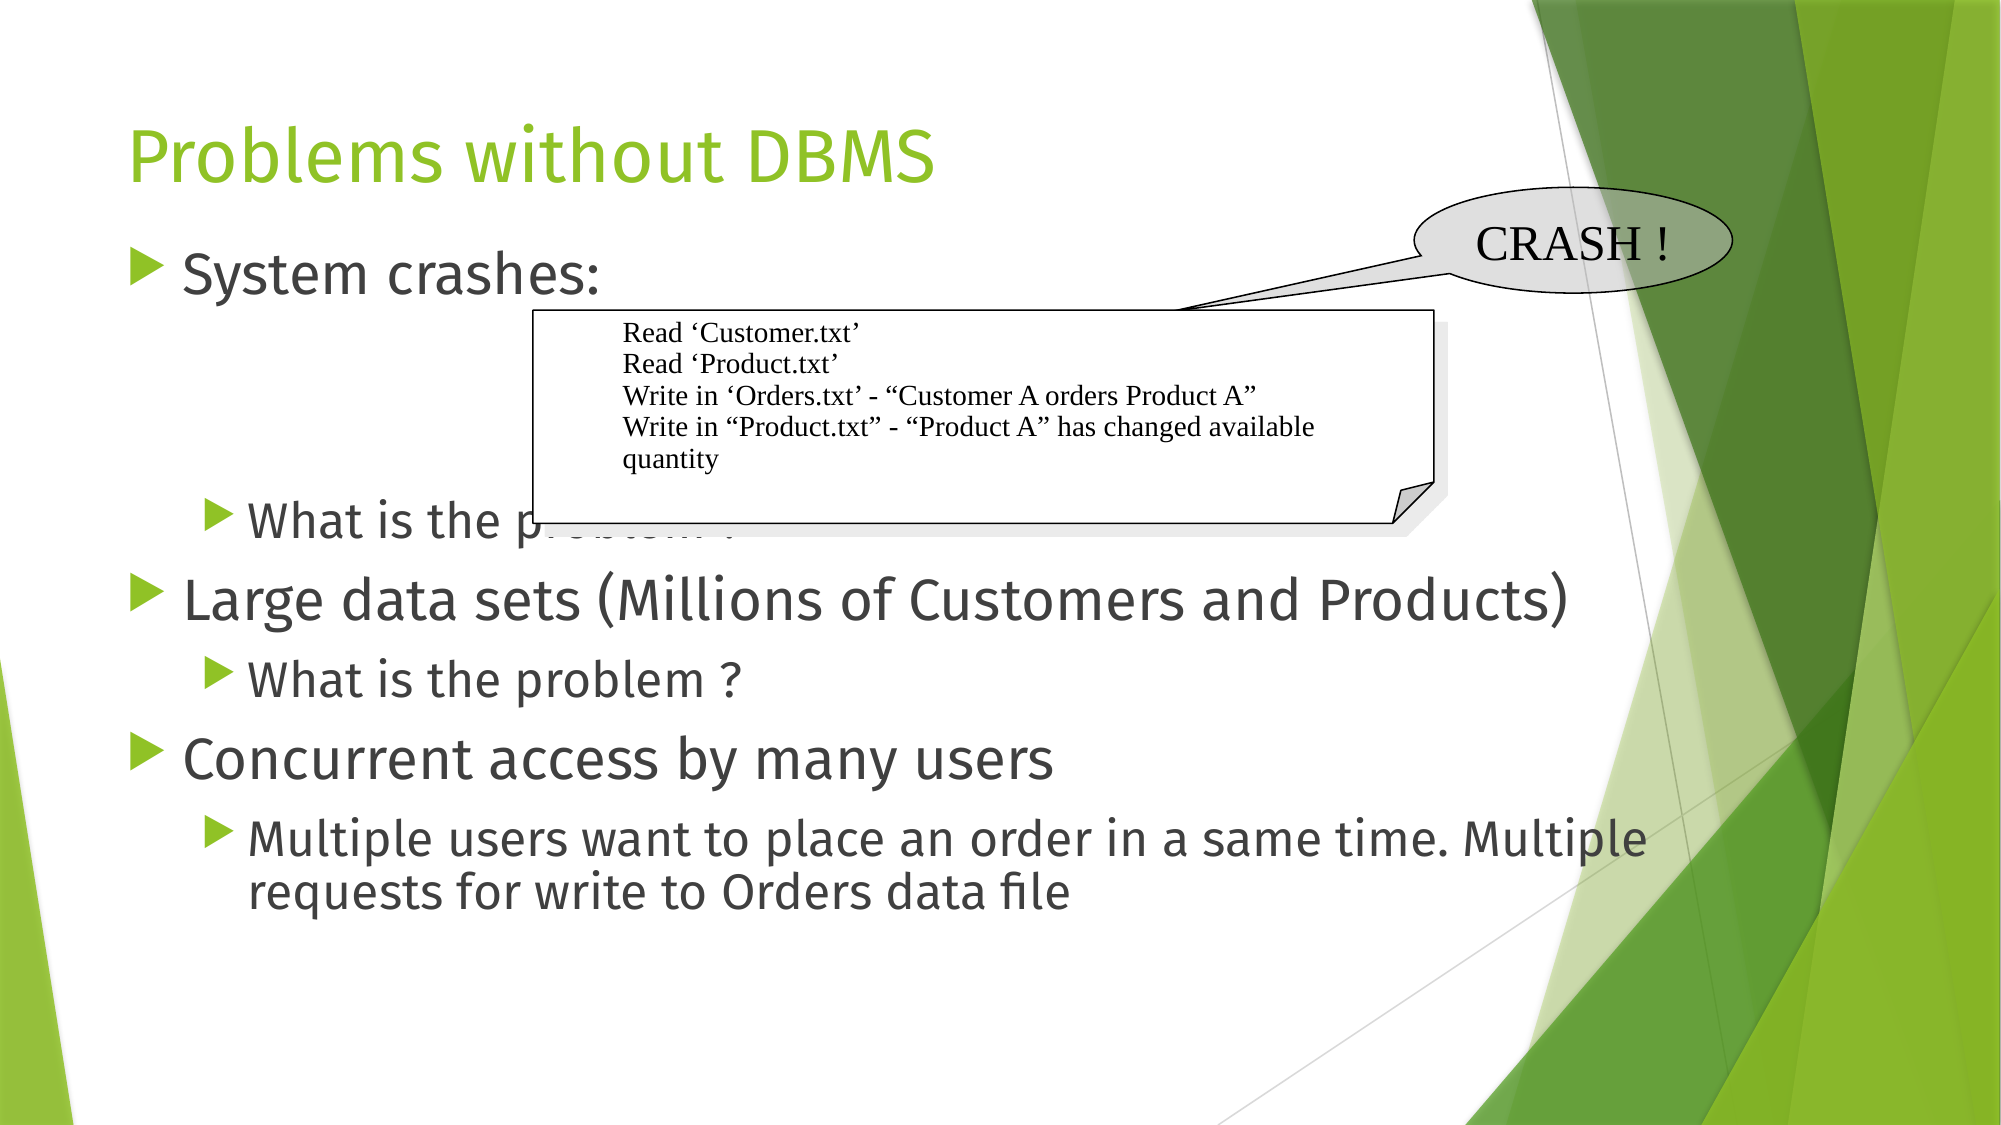

# Problems without DBMS
CRASH !
System crashes:

What is the problem ?
Large data sets (Millions of Customers and Products)
What is the problem ?
Concurrent access by many users
Multiple users want to place an order in a same time. Multiple requests for write to Orders data file
Read ‘Customer.txt’
Read ‘Product.txt’
Write in ‘Orders.txt’ - “Customer A orders Product A”
Write in “Product.txt” - “Product A” has changed available quantity